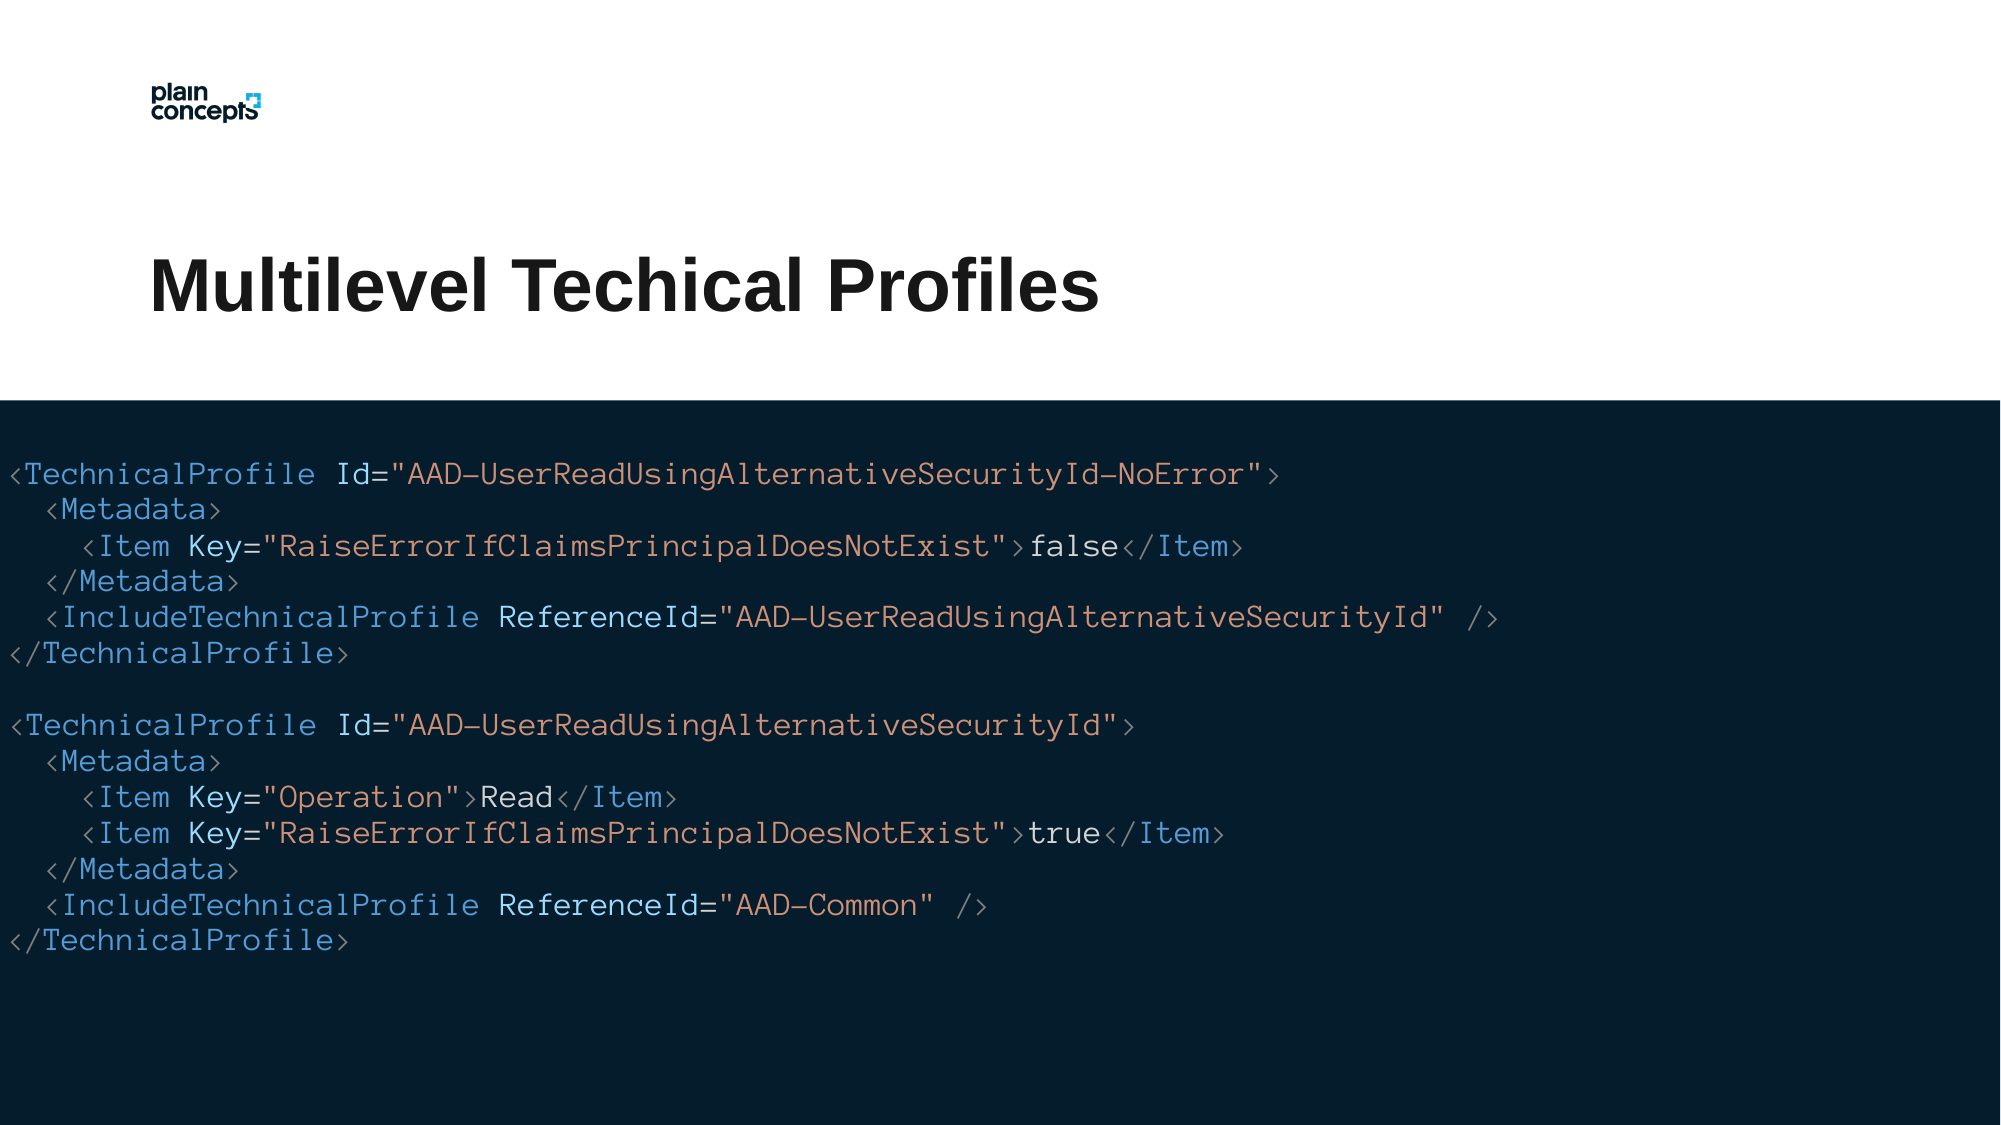

Multilevel Techical Profiles

<TechnicalProfile Id="AAD-UserReadUsingAlternativeSecurityId-NoError">
  <Metadata>
    <Item Key="RaiseErrorIfClaimsPrincipalDoesNotExist">false</Item>
  </Metadata>
  <IncludeTechnicalProfile ReferenceId="AAD-UserReadUsingAlternativeSecurityId" />
</TechnicalProfile>
<TechnicalProfile Id="AAD-UserReadUsingAlternativeSecurityId">
  <Metadata>
    <Item Key="Operation">Read</Item>
    <Item Key="RaiseErrorIfClaimsPrincipalDoesNotExist">true</Item>
  </Metadata>
  <IncludeTechnicalProfile ReferenceId="AAD-Common" />
</TechnicalProfile>